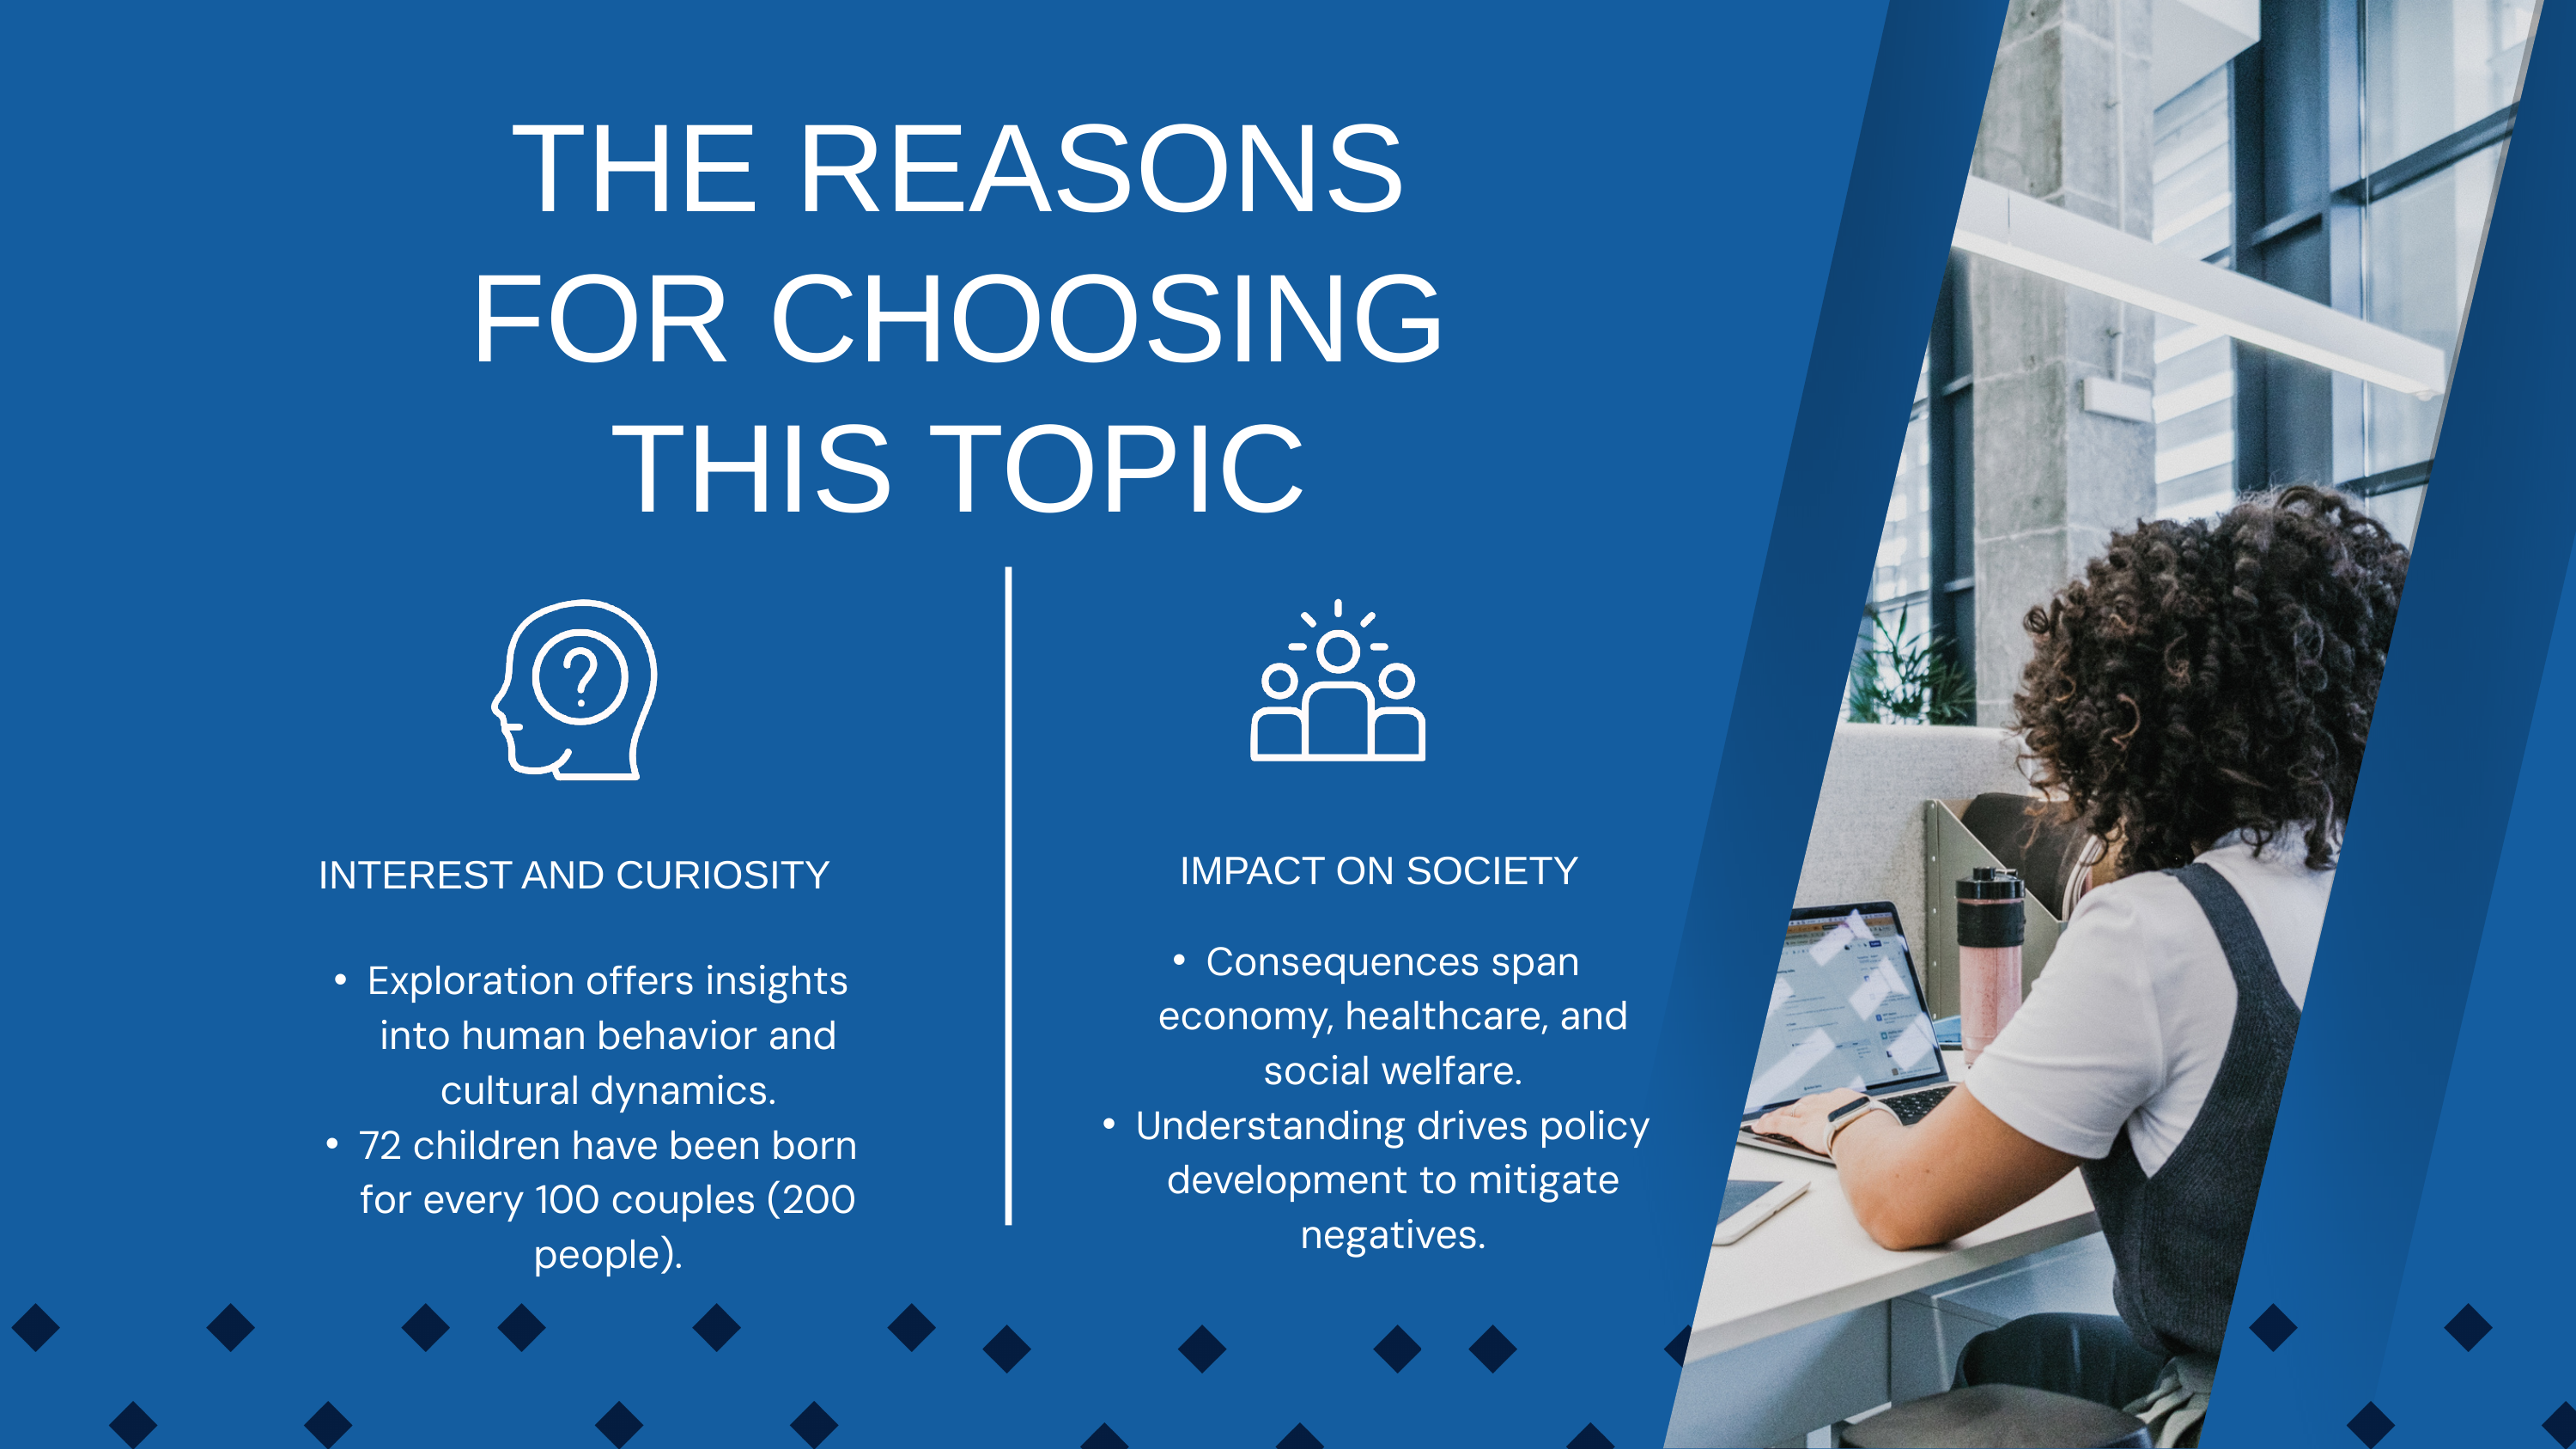

THE REASONS FOR CHOOSING THIS TOPIC

IMPACT ON SOCIETY
INTEREST AND CURIOSITY
Consequences span economy, healthcare, and social welfare.
Understanding drives policy development to mitigate negatives.

Exploration offers insights into human behavior and cultural dynamics.
72 children have been born for every 100 couples (200 people).